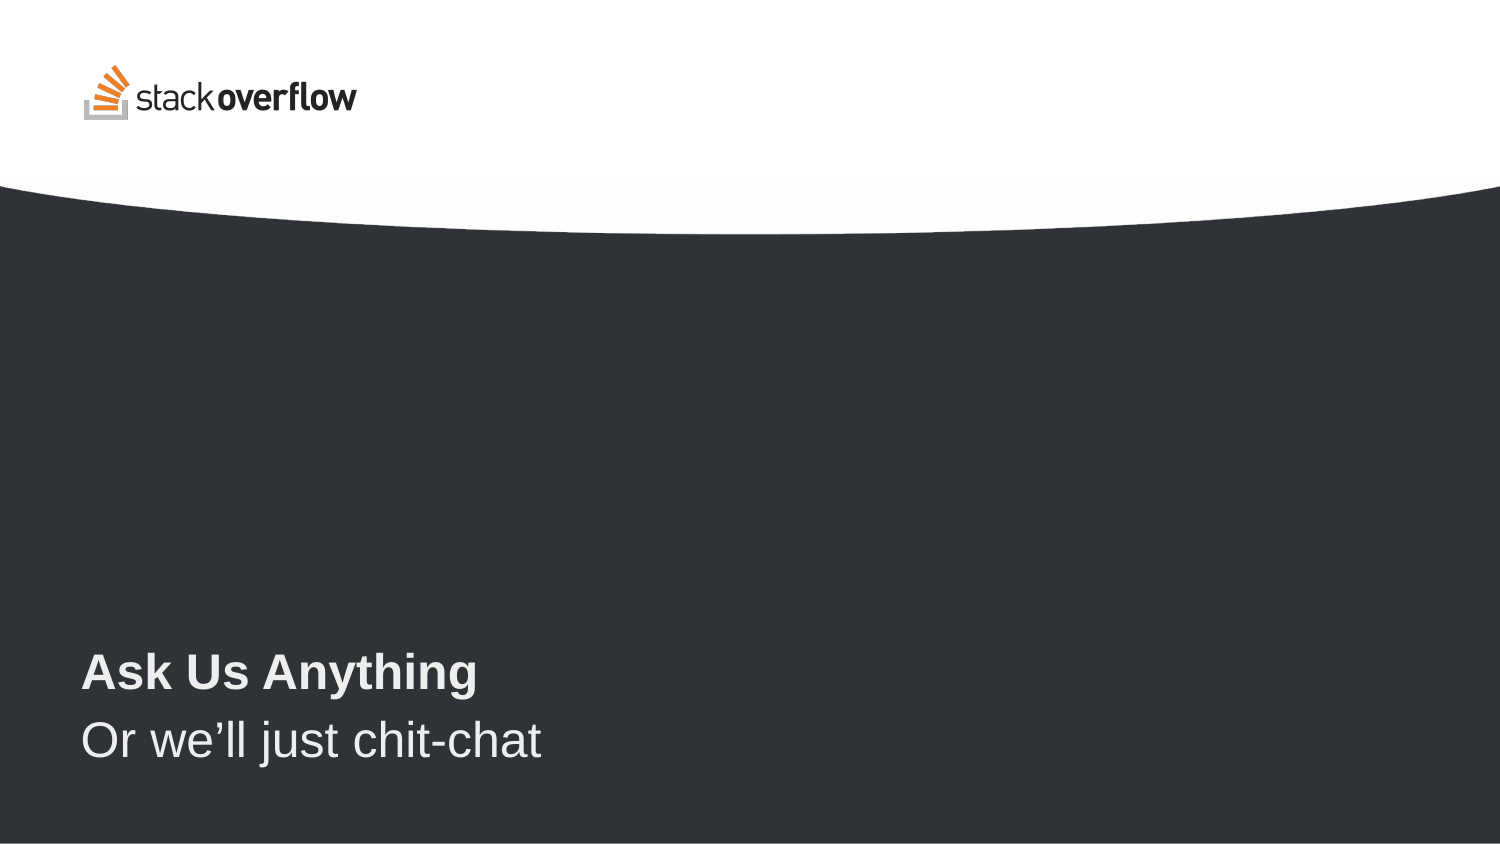

# Ask Us Anything
Or we’ll just chit-chat